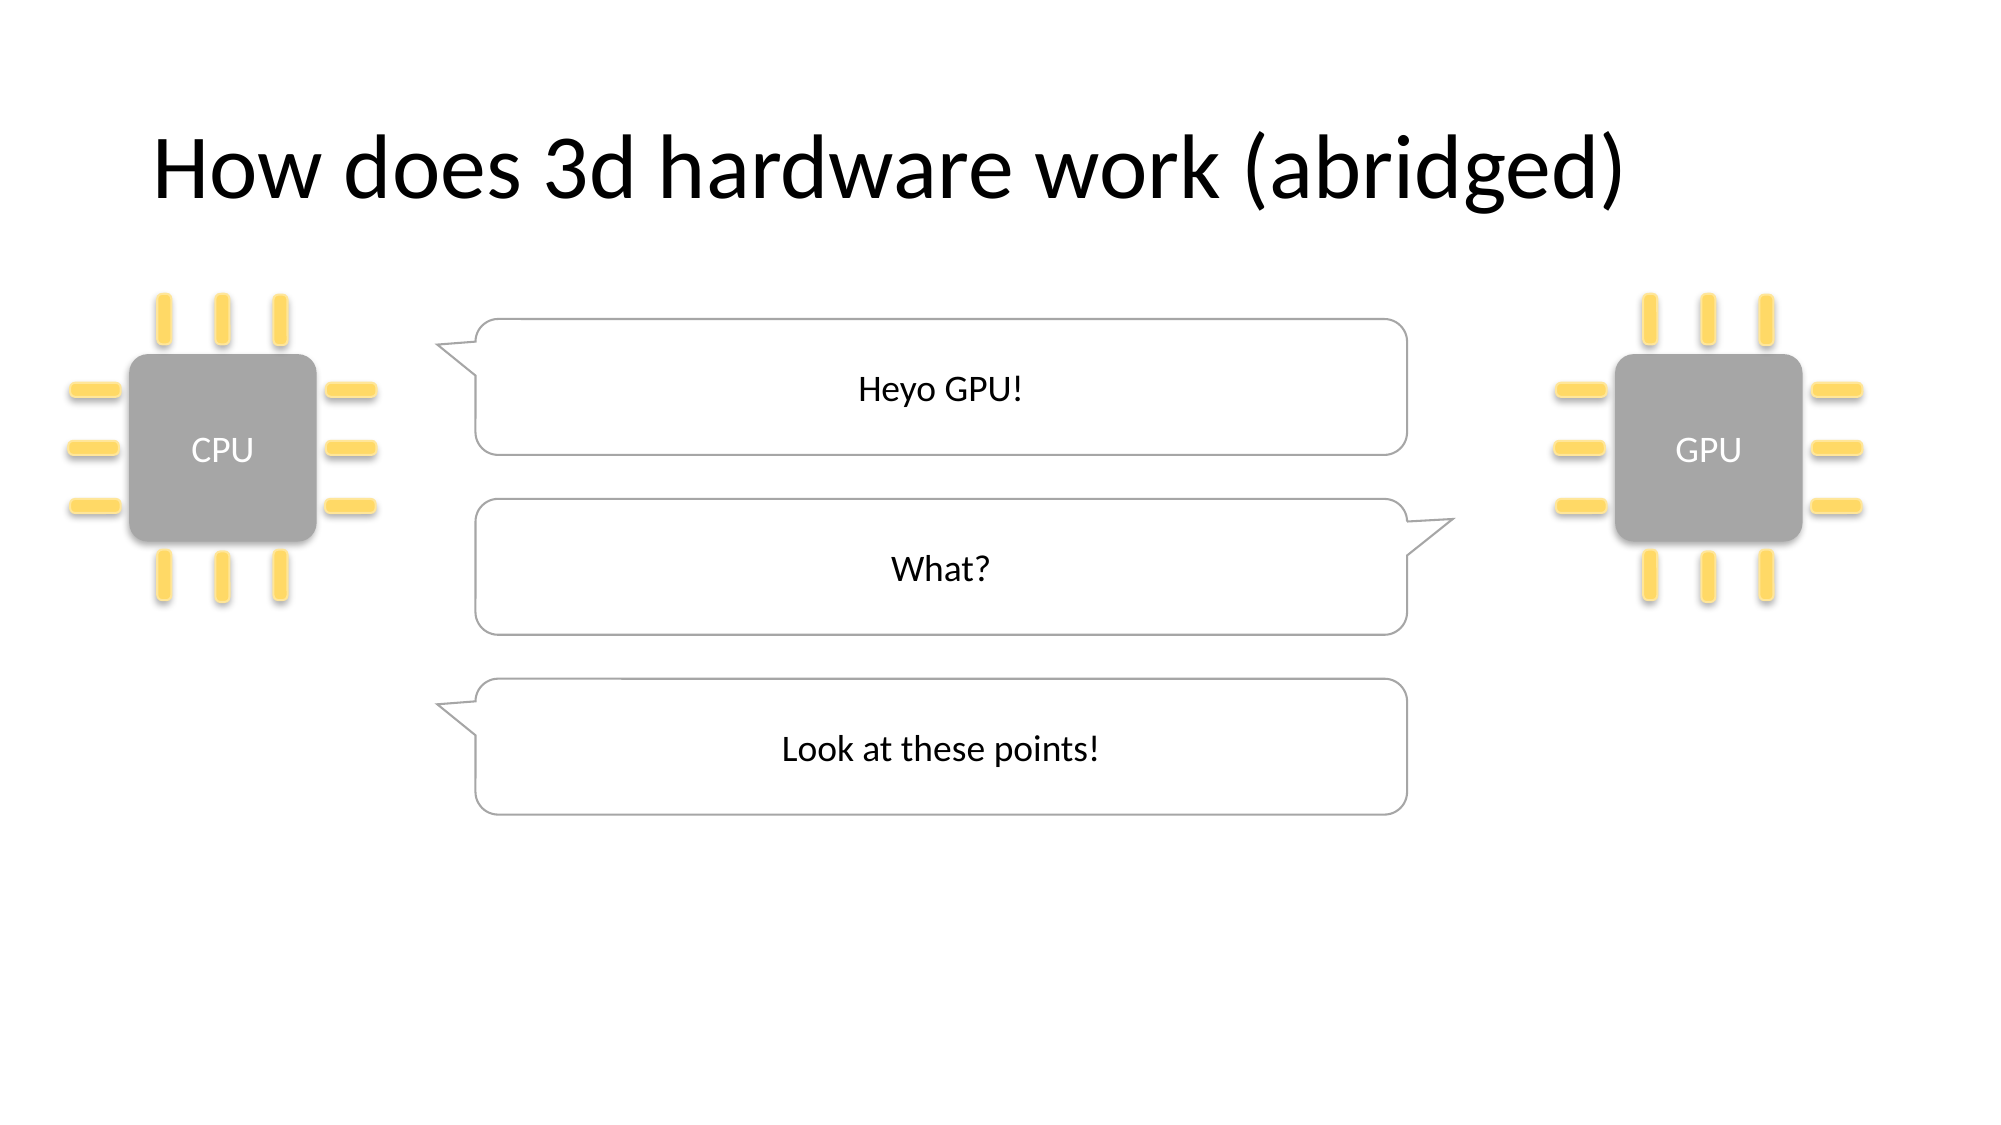

# How does 3d hardware work (abridged)

CPU

GPU

Heyo GPU!
What?
Look at these points!